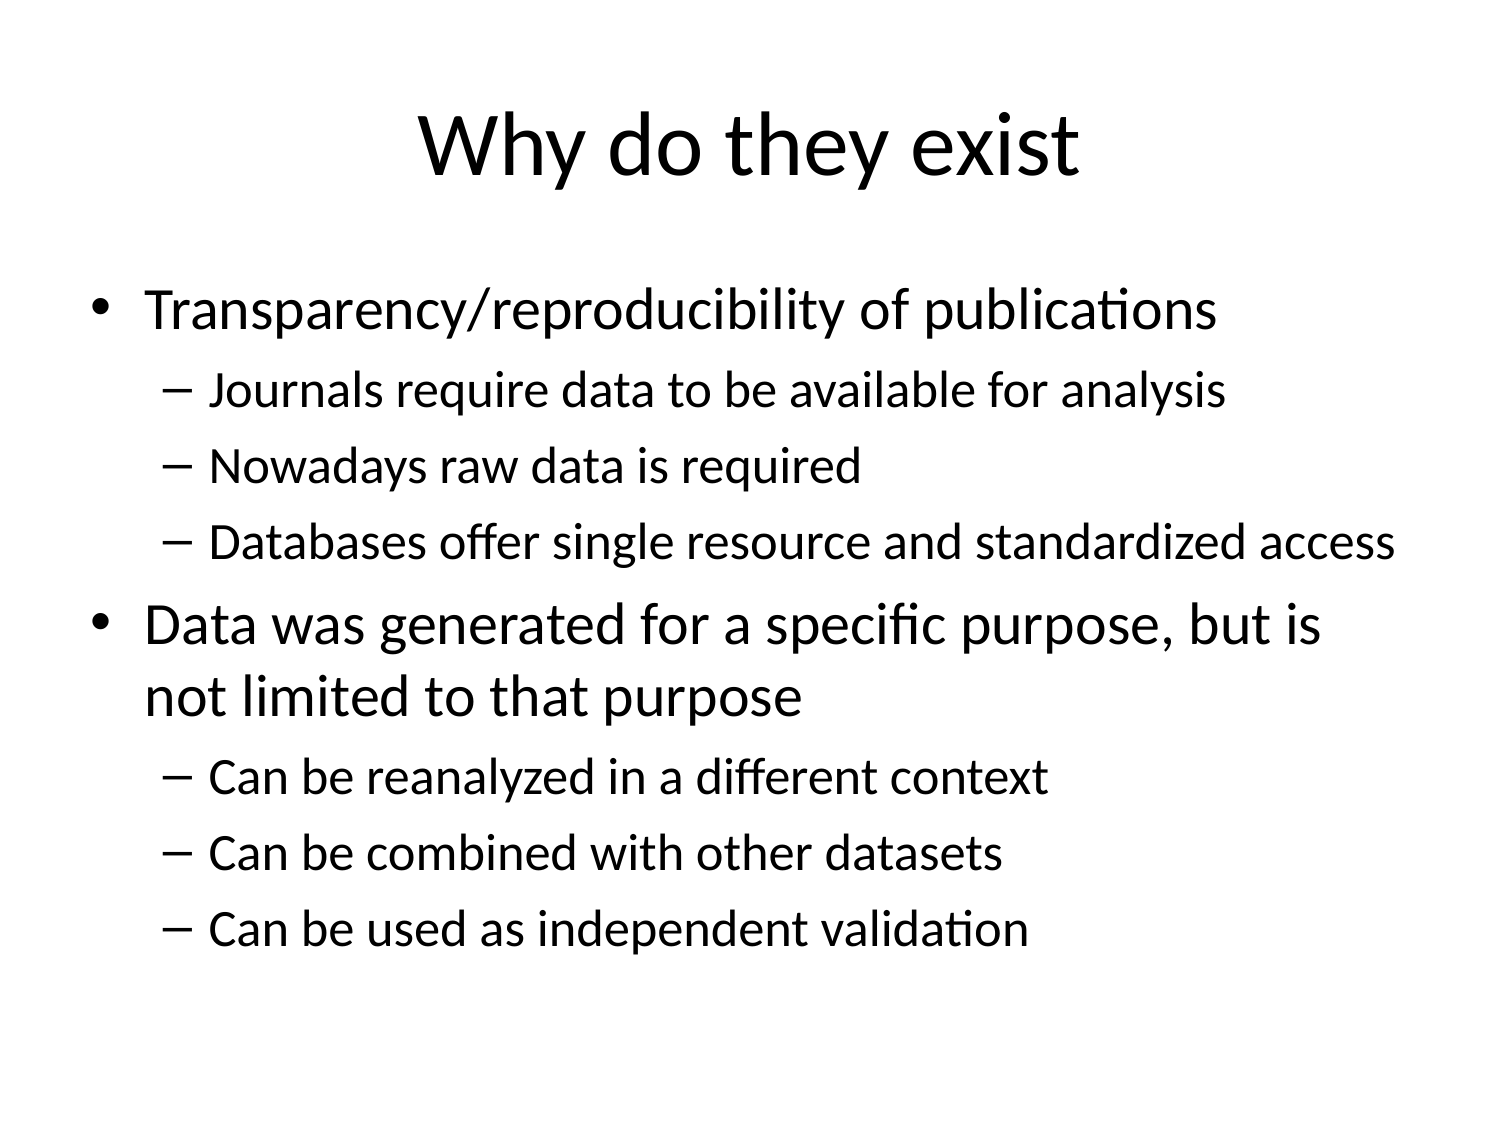

# Why do they exist
Transparency/reproducibility of publications
Journals require data to be available for analysis
Nowadays raw data is required
Databases offer single resource and standardized access
Data was generated for a specific purpose, but is not limited to that purpose
Can be reanalyzed in a different context
Can be combined with other datasets
Can be used as independent validation